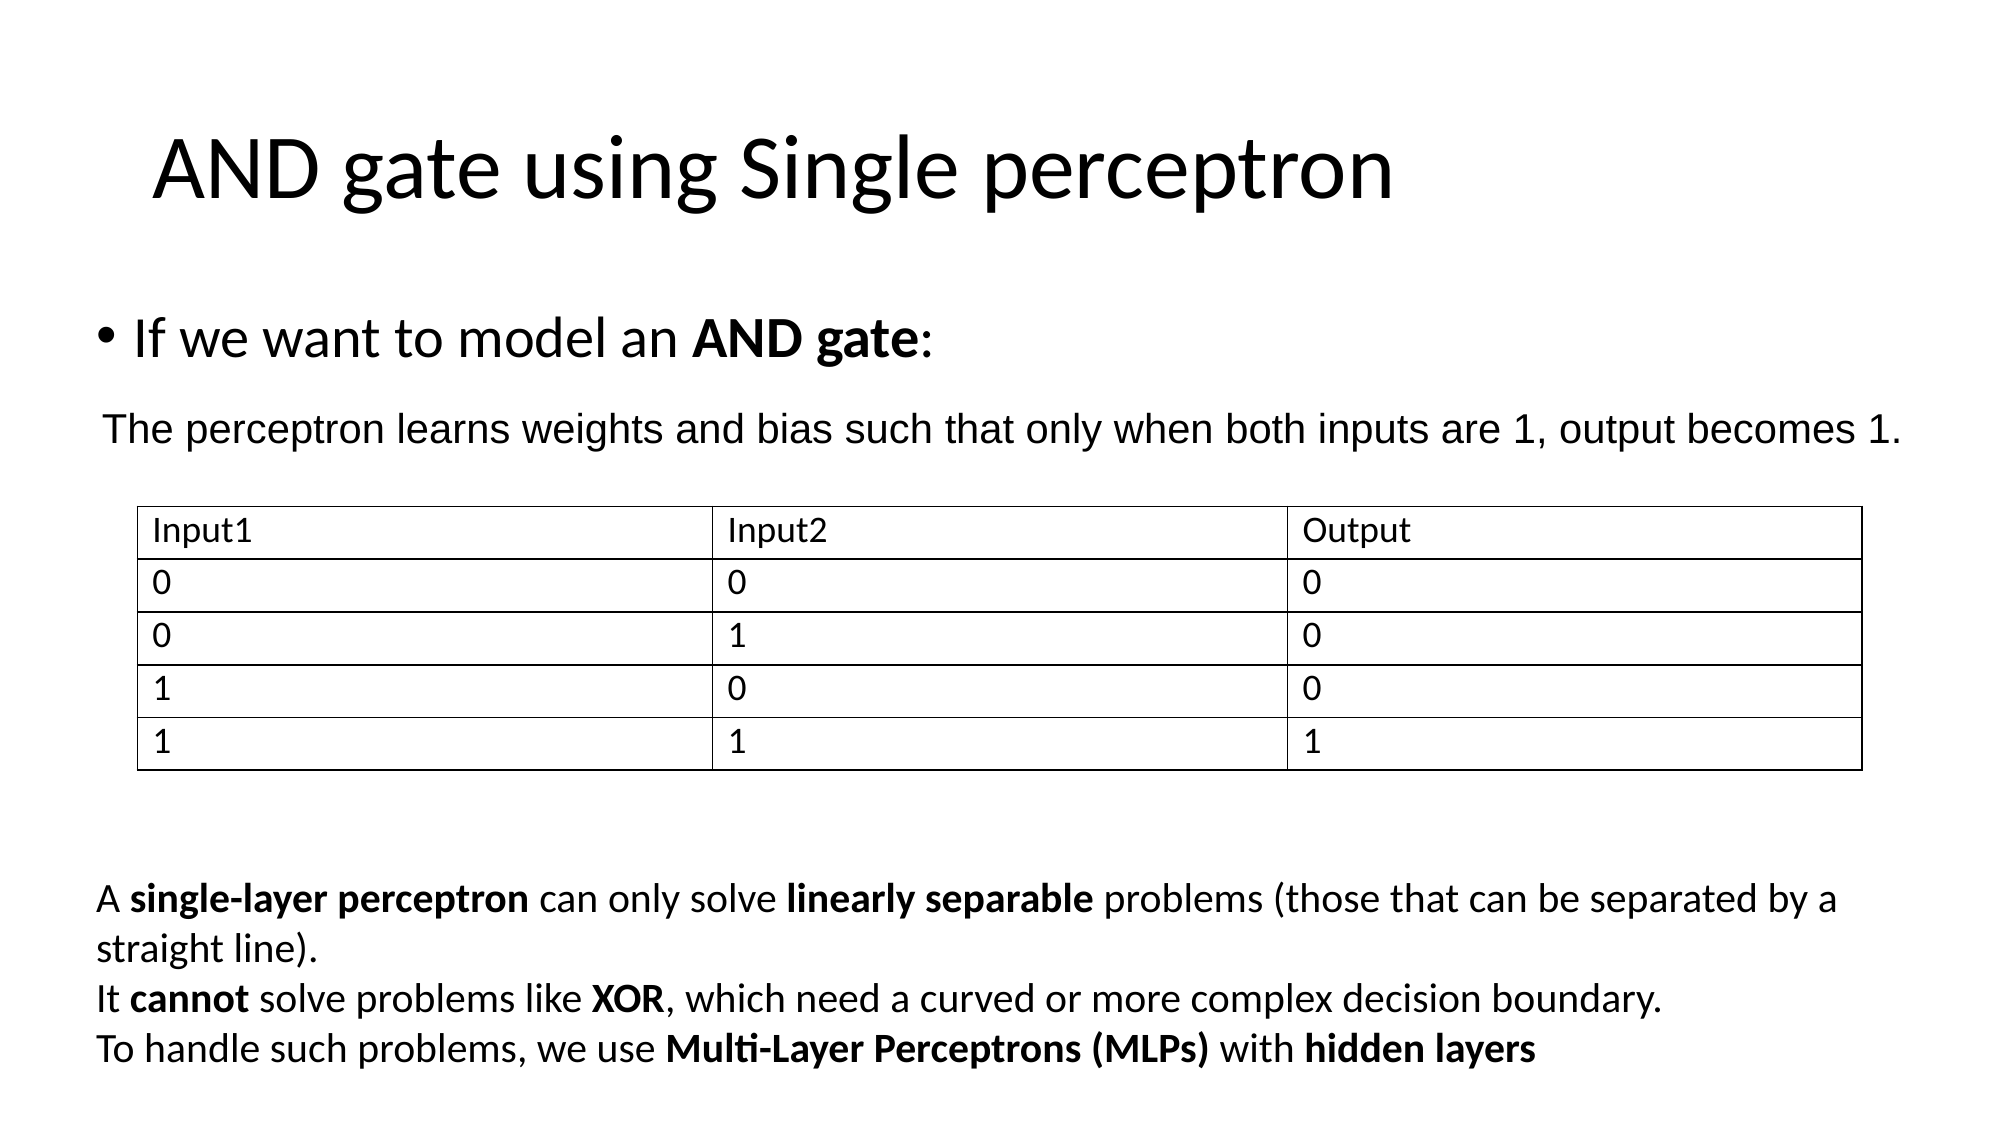

# AND gate using Single perceptron
If we want to model an AND gate:

The perceptron learns weights and bias such that only when both inputs are 1, output becomes 1.
| Input1 | Input2 | Output |
| --- | --- | --- |
| 0 | 0 | 0 |
| 0 | 1 | 0 |
| 1 | 0 | 0 |
| 1 | 1 | 1 |
A single-layer perceptron can only solve linearly separable problems (those that can be separated by a straight line).
It cannot solve problems like XOR, which need a curved or more complex decision boundary.
To handle such problems, we use Multi-Layer Perceptrons (MLPs) with hidden layers